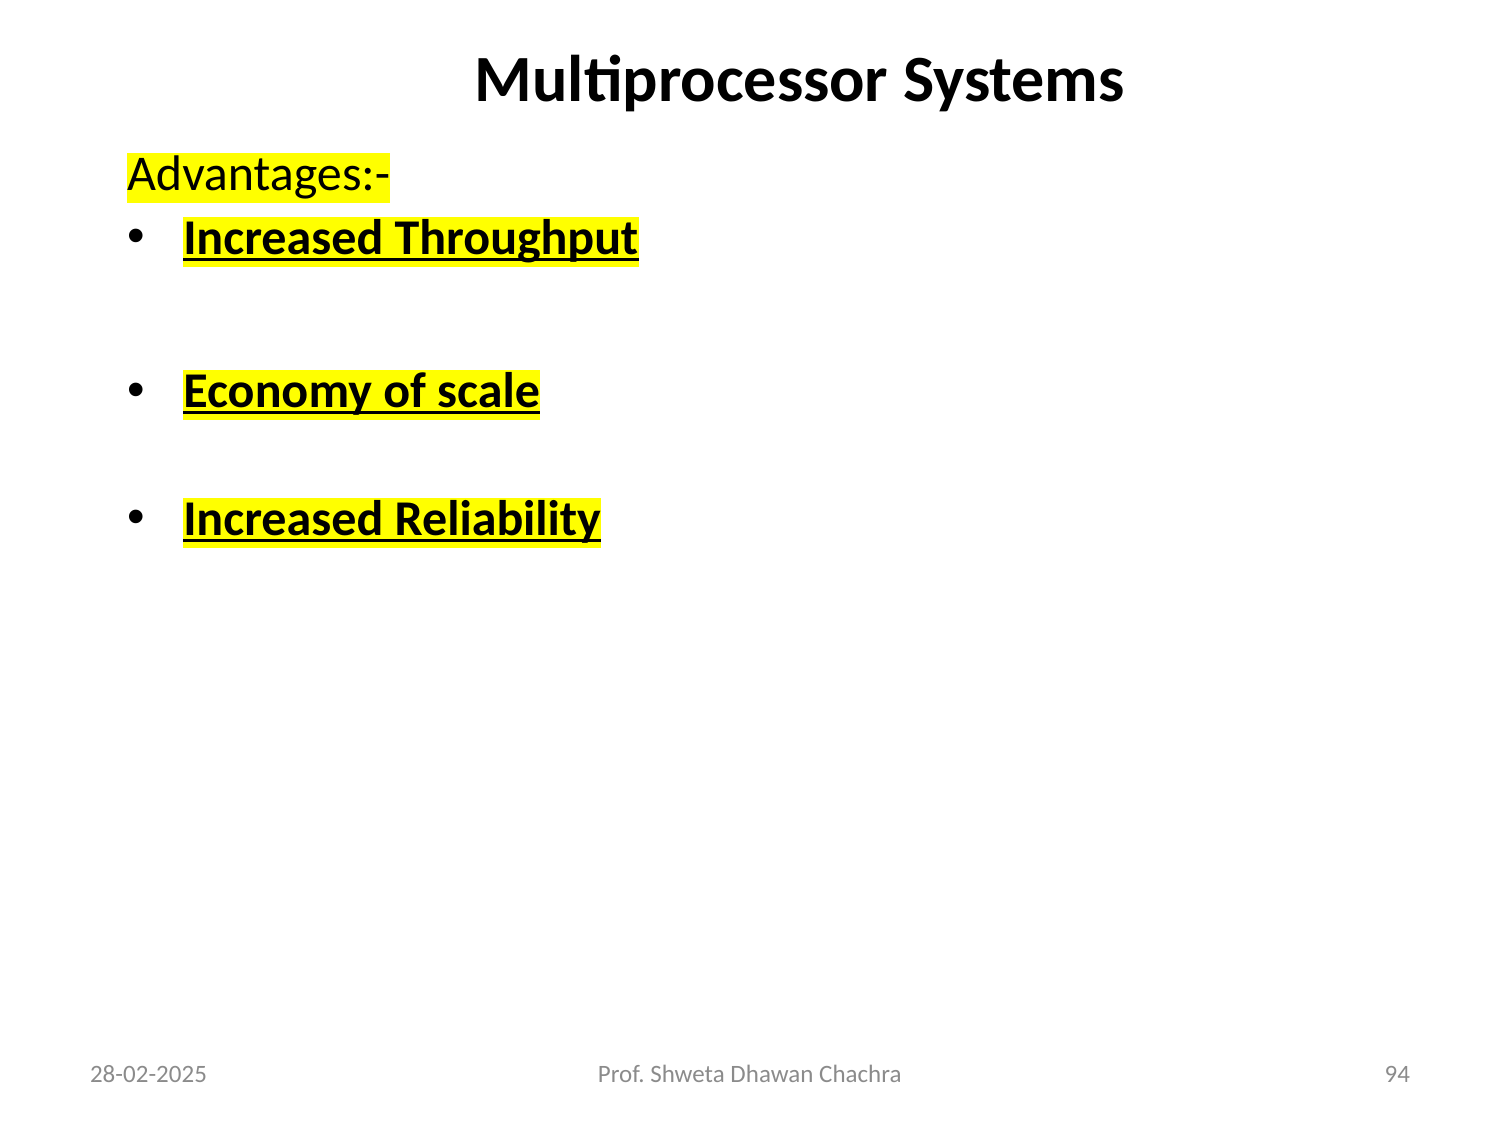

Multiprocessor Systems

Advantages:-
Increased Throughput

Economy of scale

Increased Reliability

28-02-2025
Prof. Shweta Dhawan Chachra
94